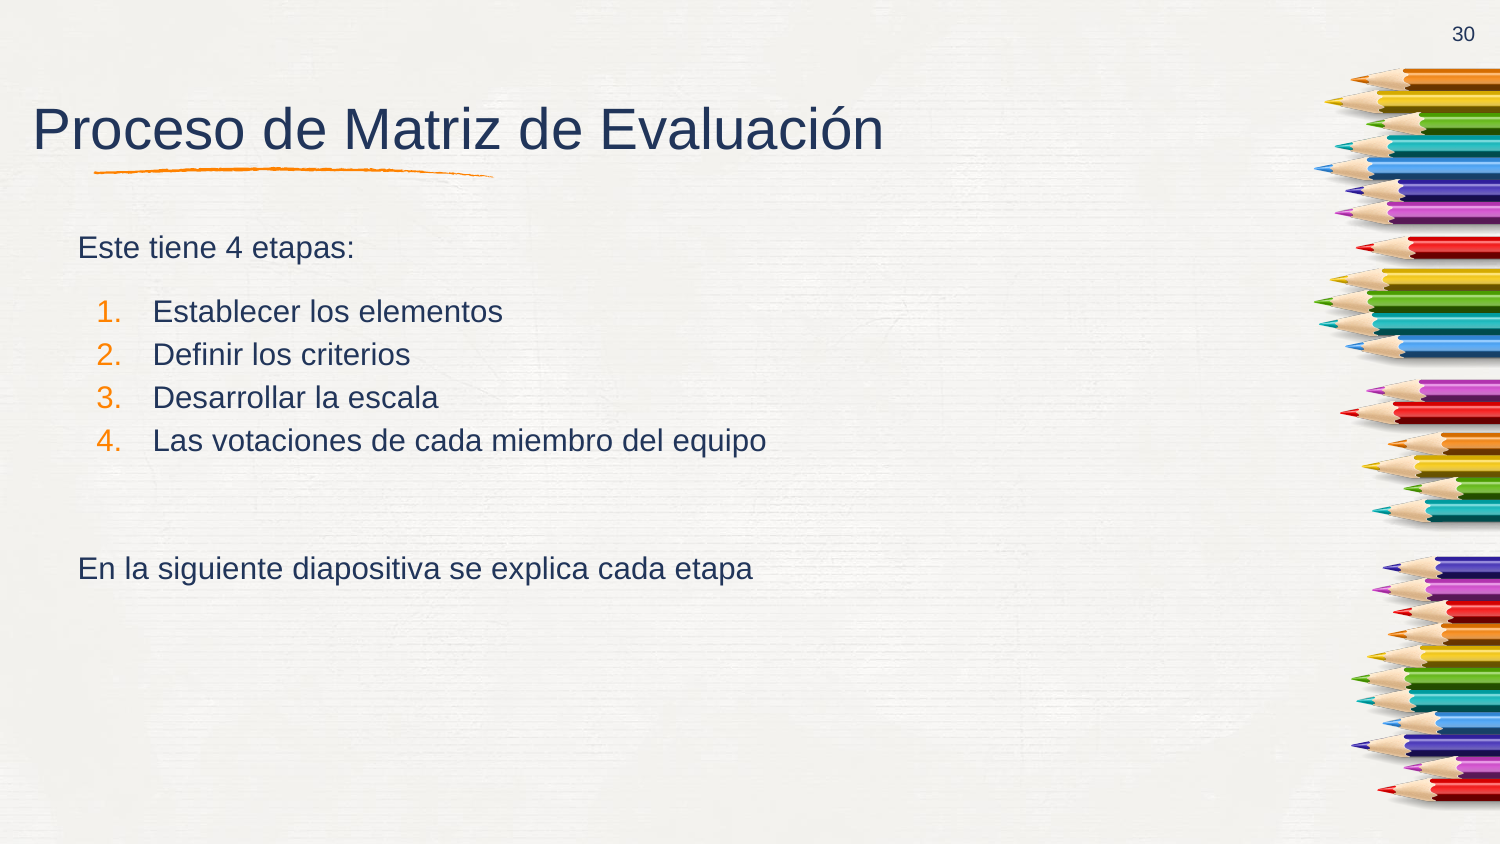

# Proceso de Matriz de Evaluación
30
Este tiene 4 etapas:
Establecer los elementos
Definir los criterios
Desarrollar la escala
Las votaciones de cada miembro del equipo

En la siguiente diapositiva se explica cada etapa